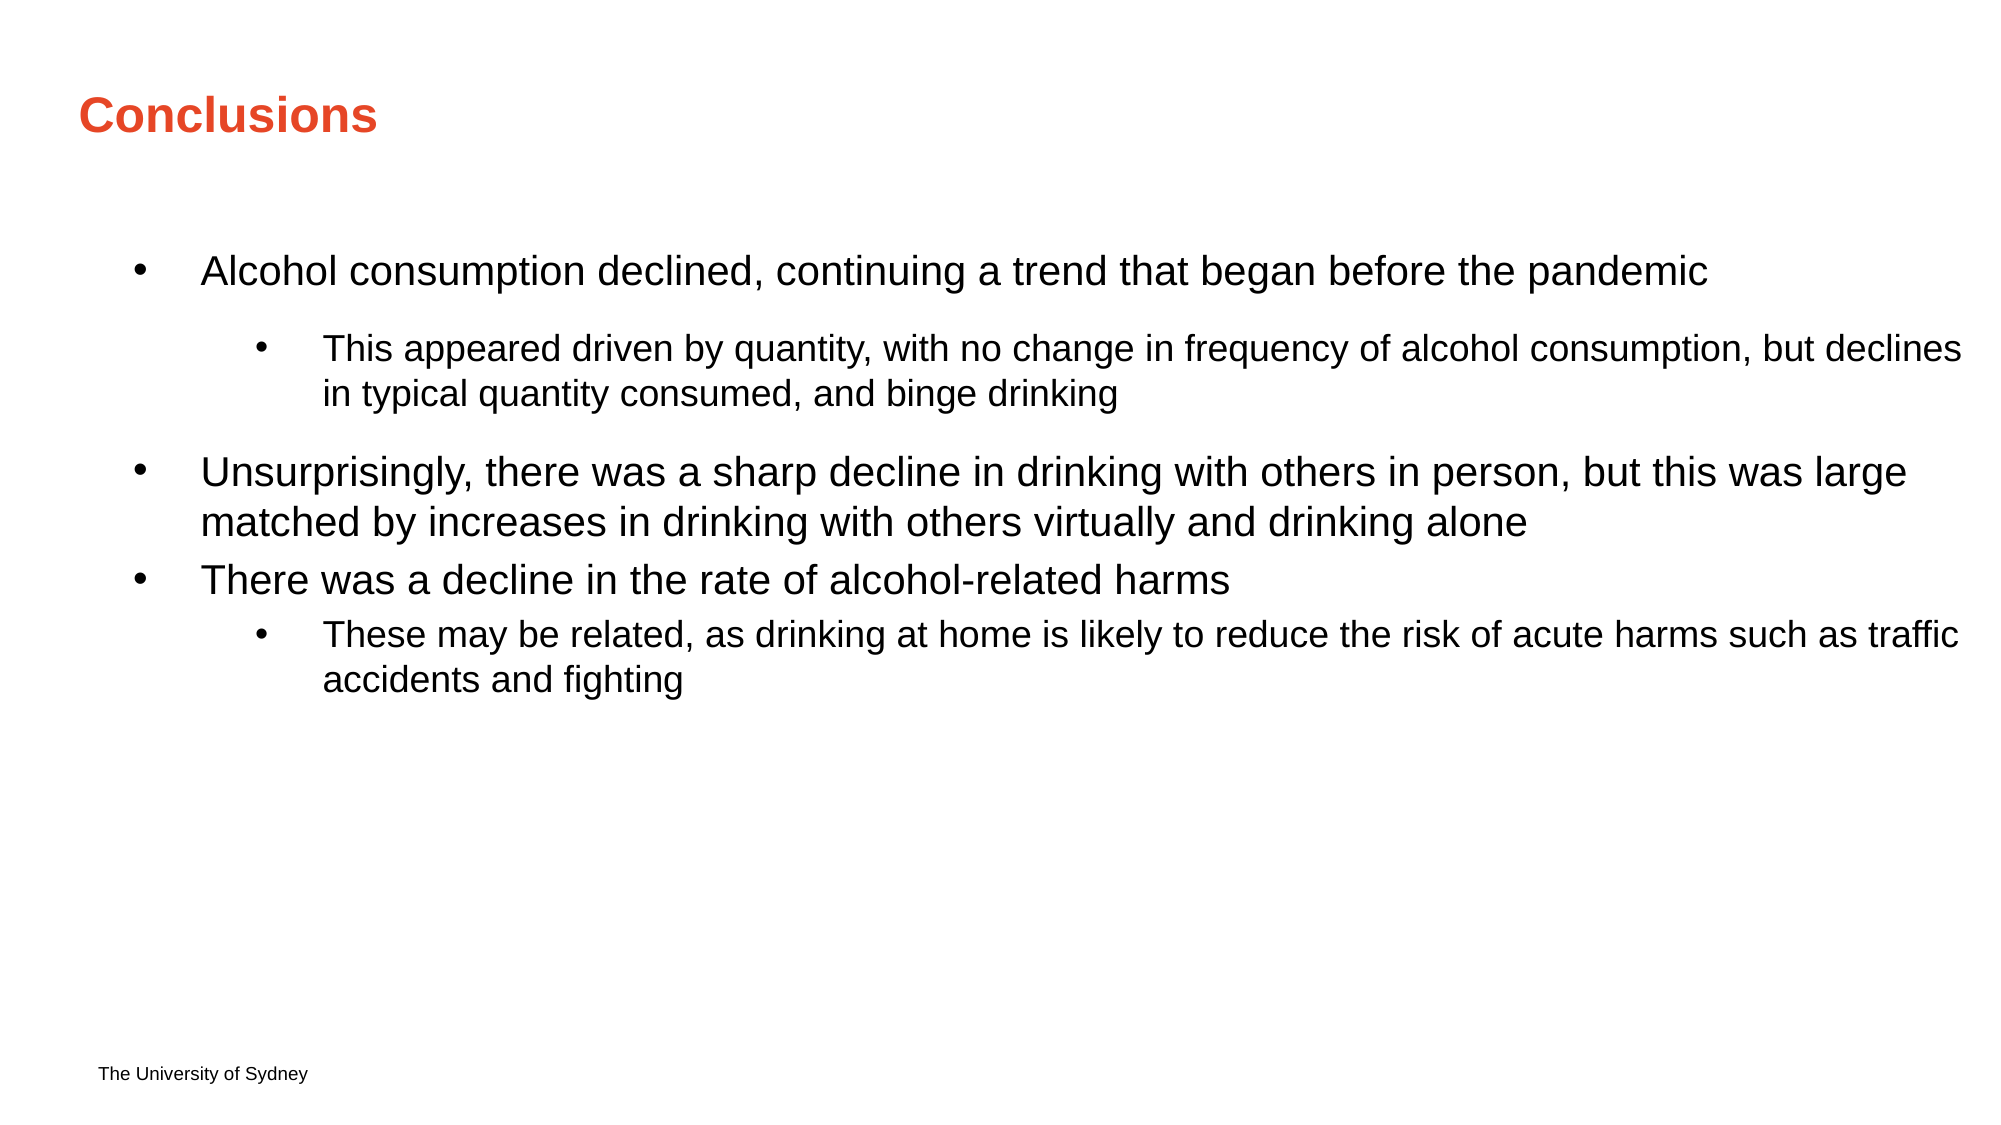

# Conclusions
Alcohol consumption declined, continuing a trend that began before the pandemic
This appeared driven by quantity, with no change in frequency of alcohol consumption, but declines in typical quantity consumed, and binge drinking
Unsurprisingly, there was a sharp decline in drinking with others in person, but this was large matched by increases in drinking with others virtually and drinking alone
There was a decline in the rate of alcohol-related harms
These may be related, as drinking at home is likely to reduce the risk of acute harms such as traffic accidents and fighting